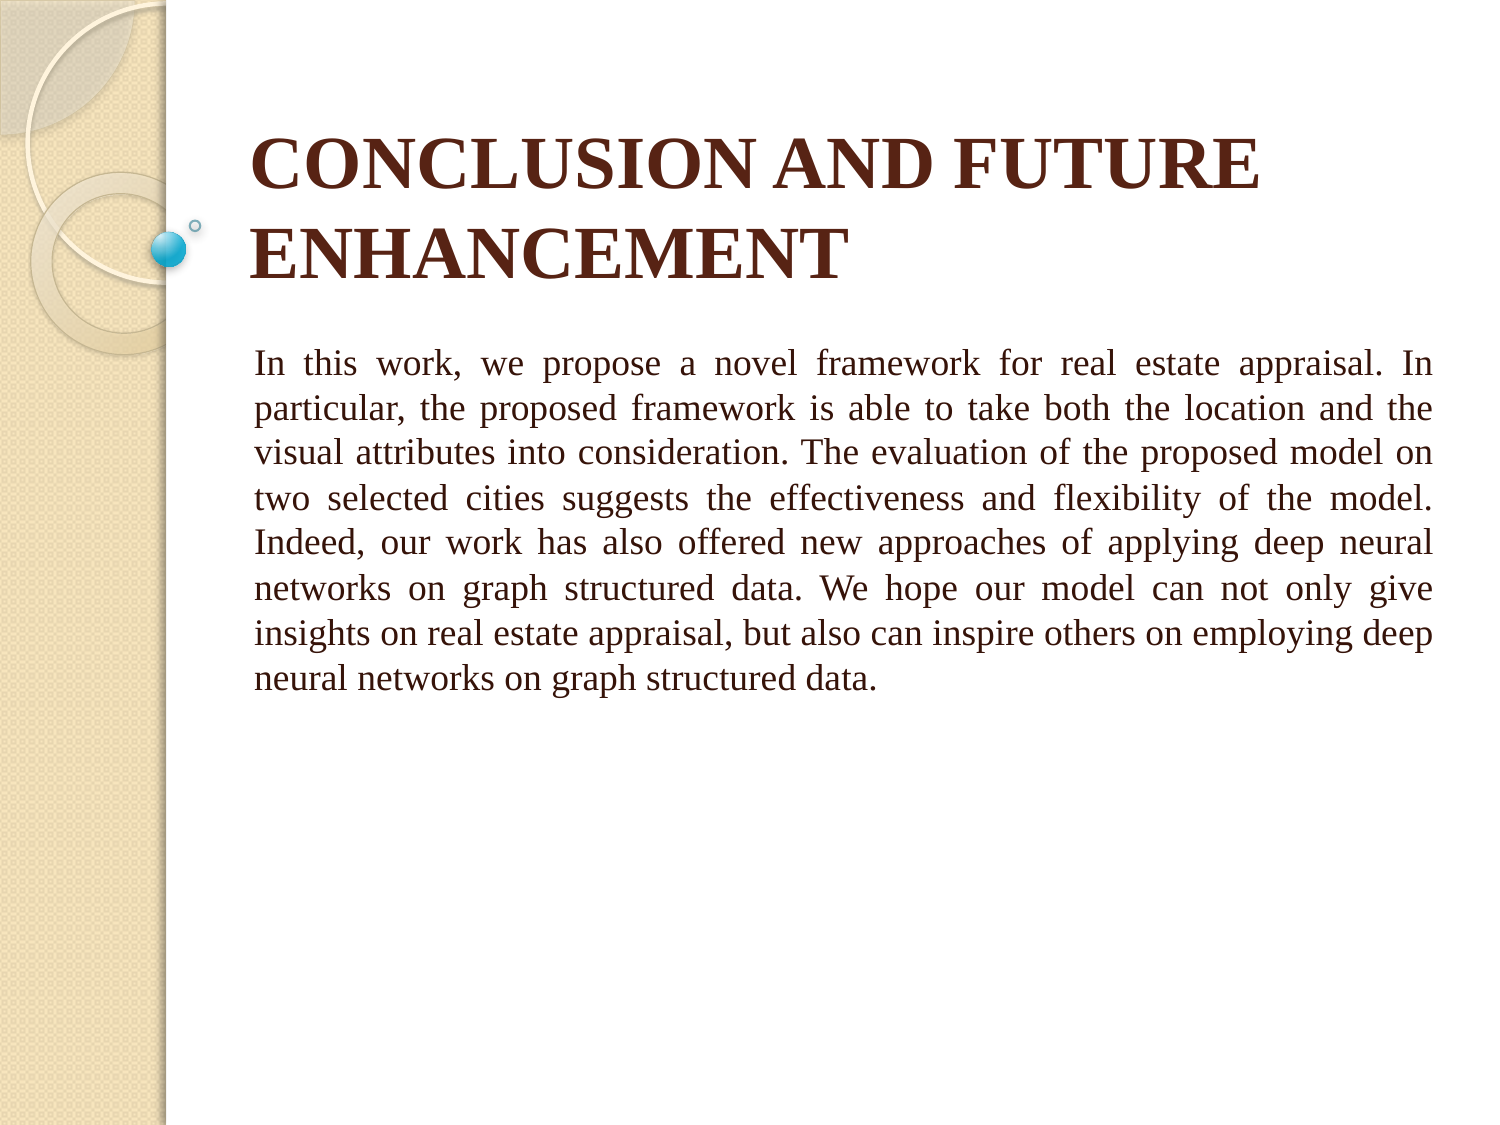

# CONCLUSION AND FUTURE ENHANCEMENT
In this work, we propose a novel framework for real estate appraisal. In particular, the proposed framework is able to take both the location and the visual attributes into consideration. The evaluation of the proposed model on two selected cities suggests the effectiveness and flexibility of the model. Indeed, our work has also offered new approaches of applying deep neural networks on graph structured data. We hope our model can not only give insights on real estate appraisal, but also can inspire others on employing deep neural networks on graph structured data.